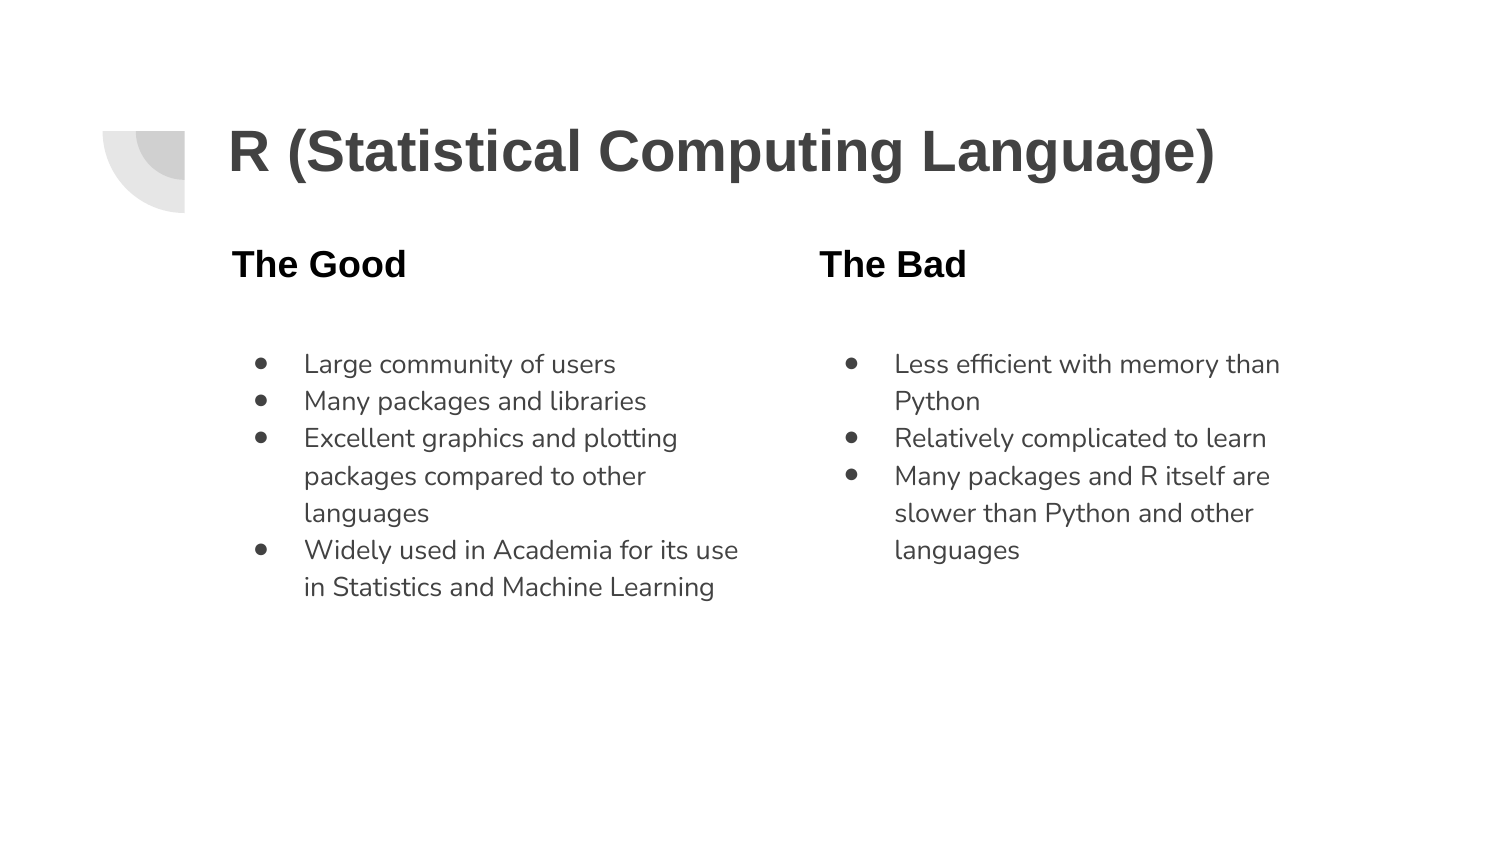

# R (Statistical Computing Language)
The Good
The Bad
Large community of users
Many packages and libraries
Excellent graphics and plotting packages compared to other languages
Widely used in Academia for its use in Statistics and Machine Learning
Less efficient with memory than Python
Relatively complicated to learn
Many packages and R itself are slower than Python and other languages